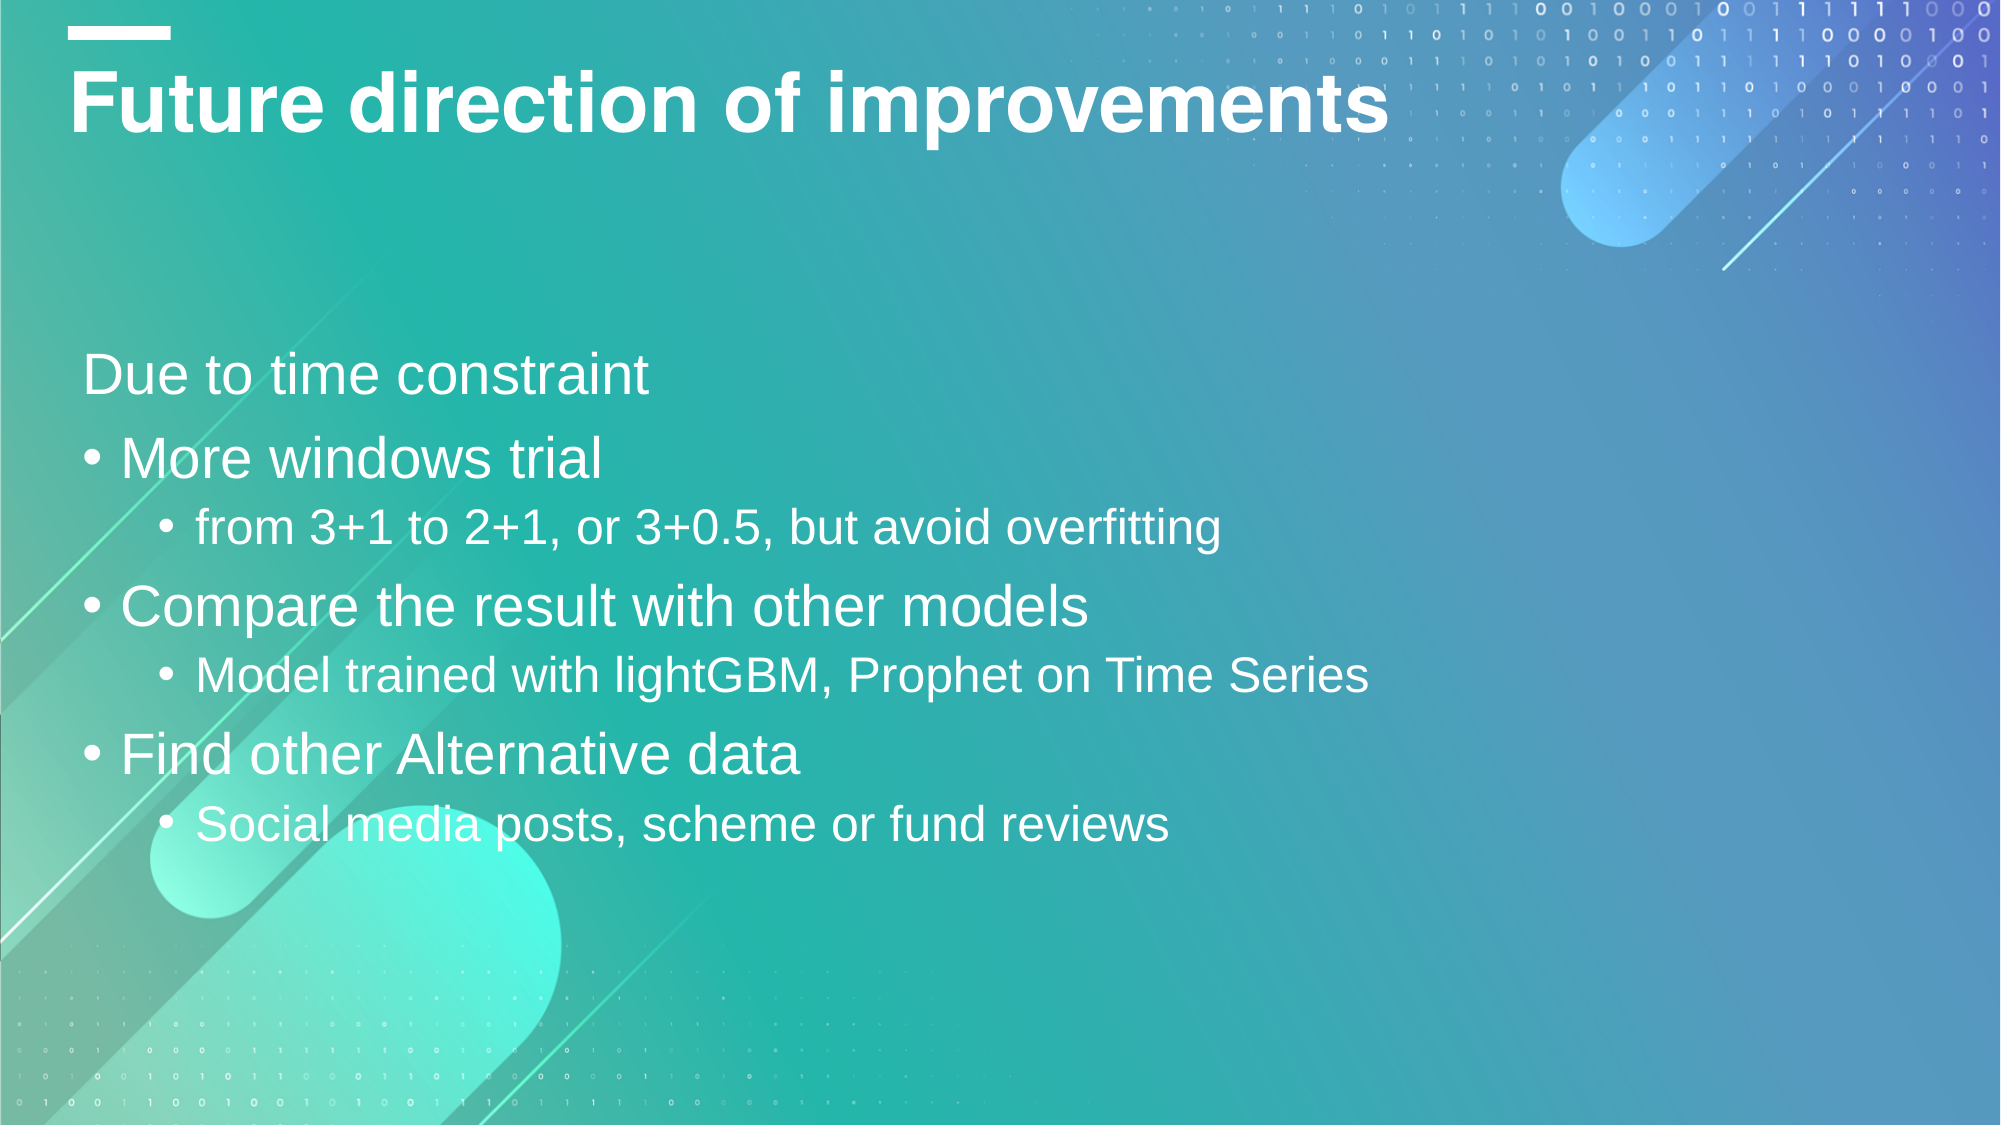

# Future direction of improvements

Due to time constraint
More windows trial
from 3+1 to 2+1, or 3+0.5, but avoid overfitting
Compare the result with other models
Model trained with lightGBM, Prophet on Time Series
Find other Alternative data
Social media posts, scheme or fund reviews